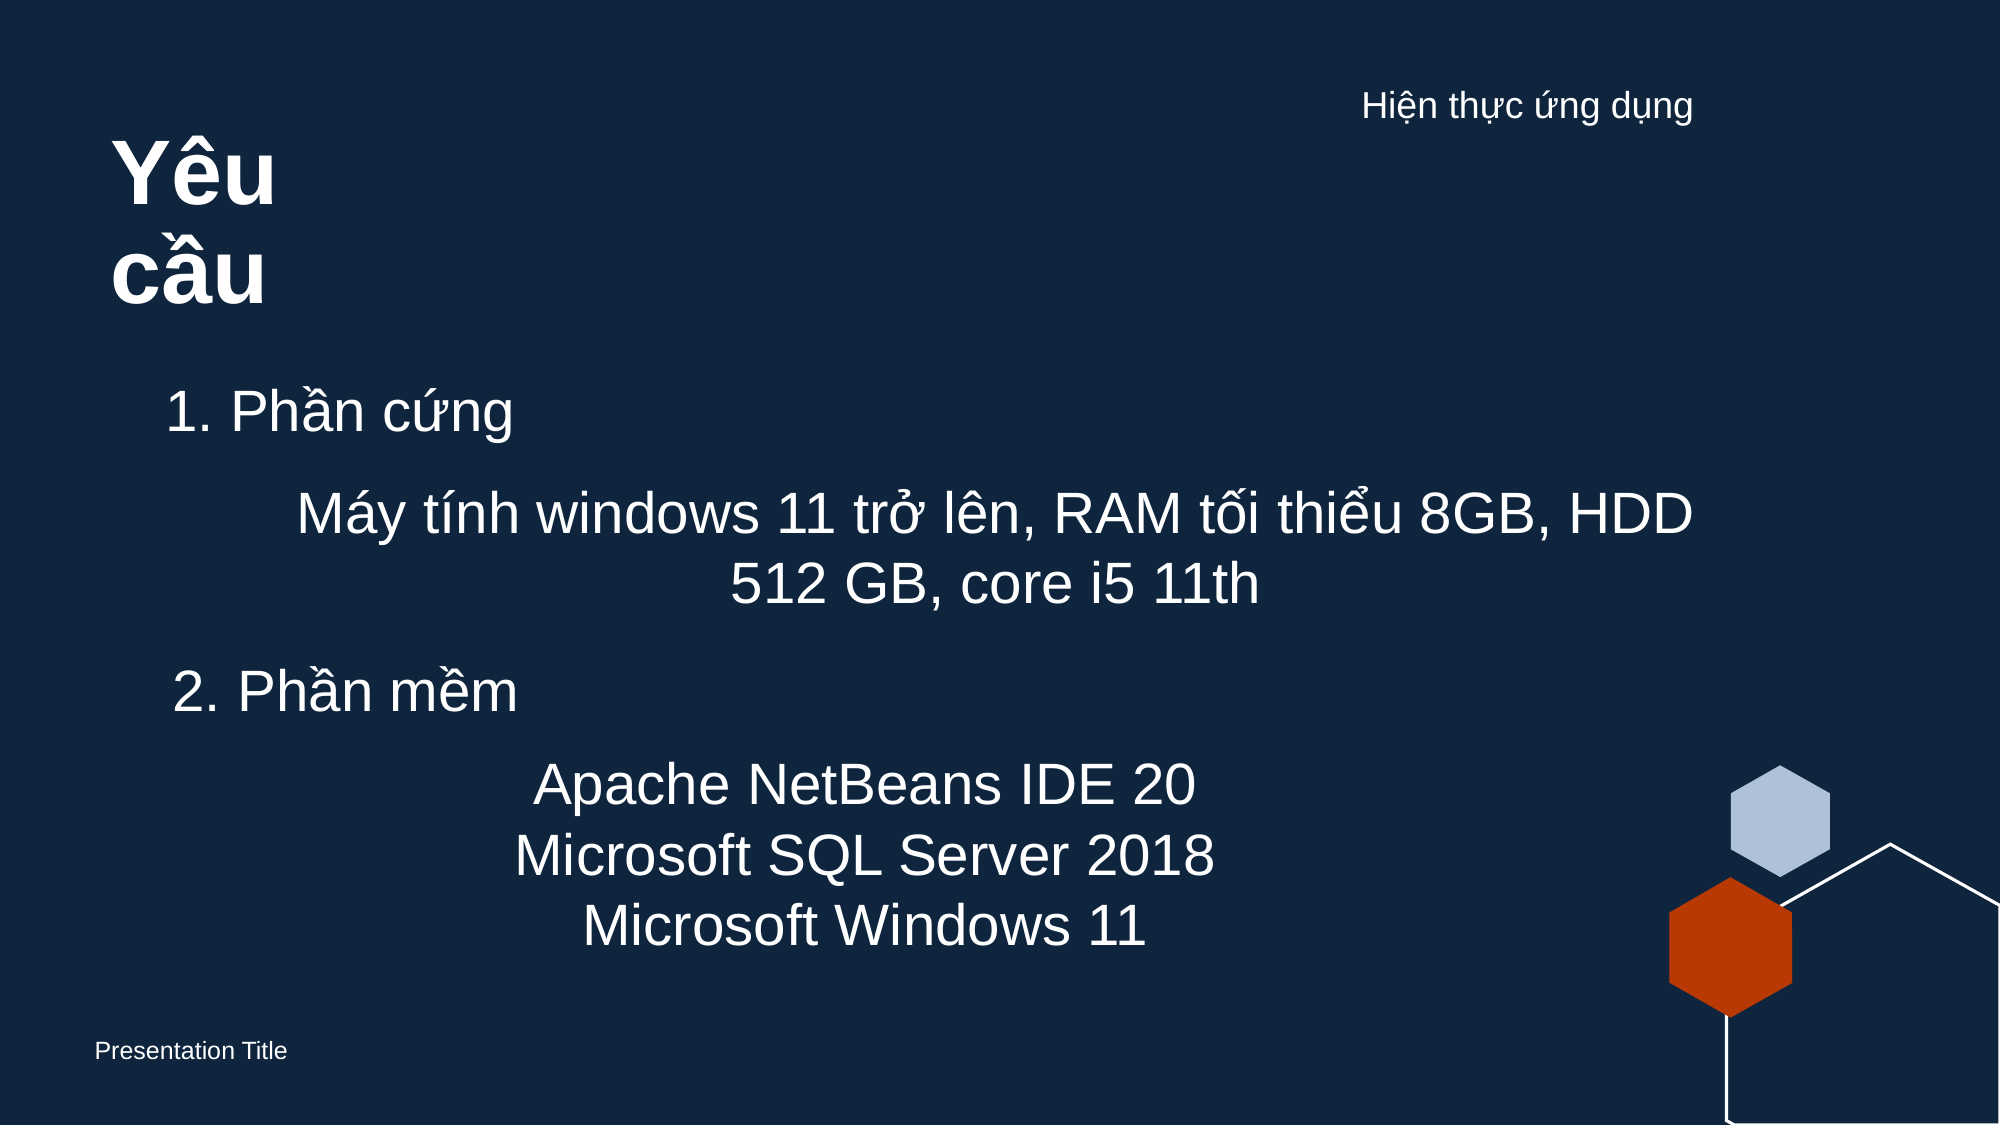

Hiện thực ứng dụng
# Yêu cầu
1. Phần cứng
Máy tính windows 11 trở lên, RAM tối thiểu 8GB, HDD 512 GB, core i5 11th
2. Phần mềm
Apache NetBeans IDE 20
Microsoft SQL Server 2018
Microsoft Windows 11
Presentation Title